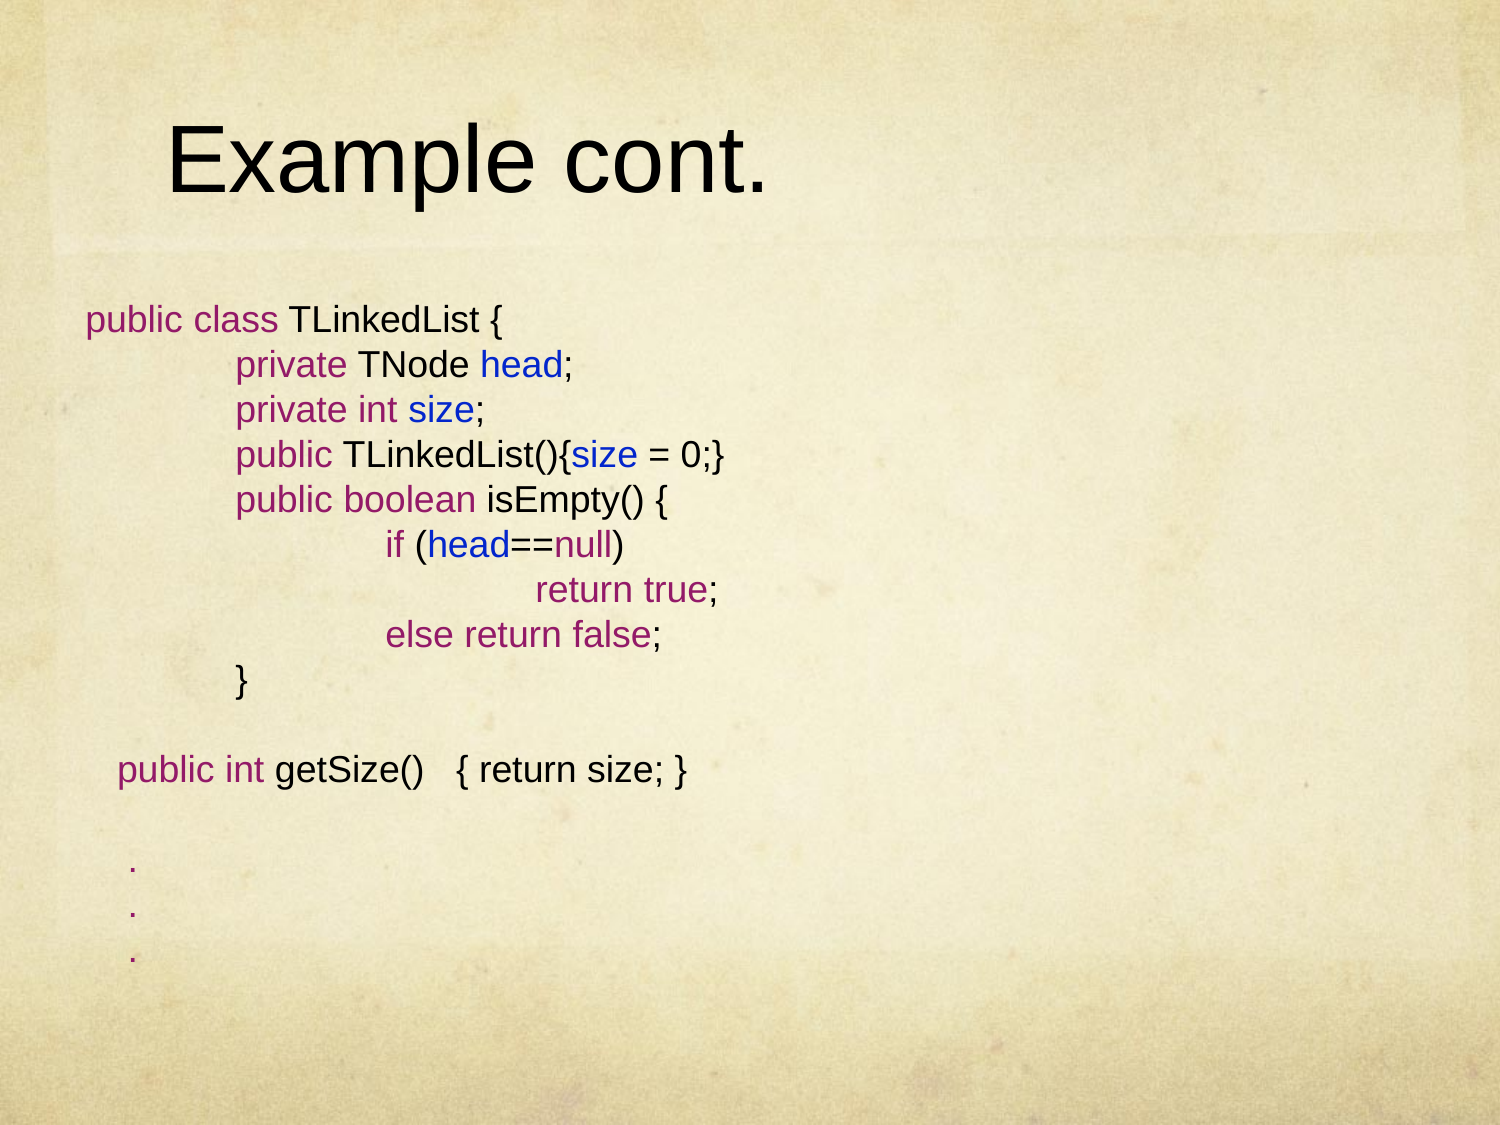

# Example cont.
public class TLinkedList {
	private TNode head;
	private int size;
	public TLinkedList(){size = 0;}
	public boolean isEmpty() {
		if (head==null)
			return true;
		else return false;
	}

   public int getSize()   { return size; }

    .
    .
    .